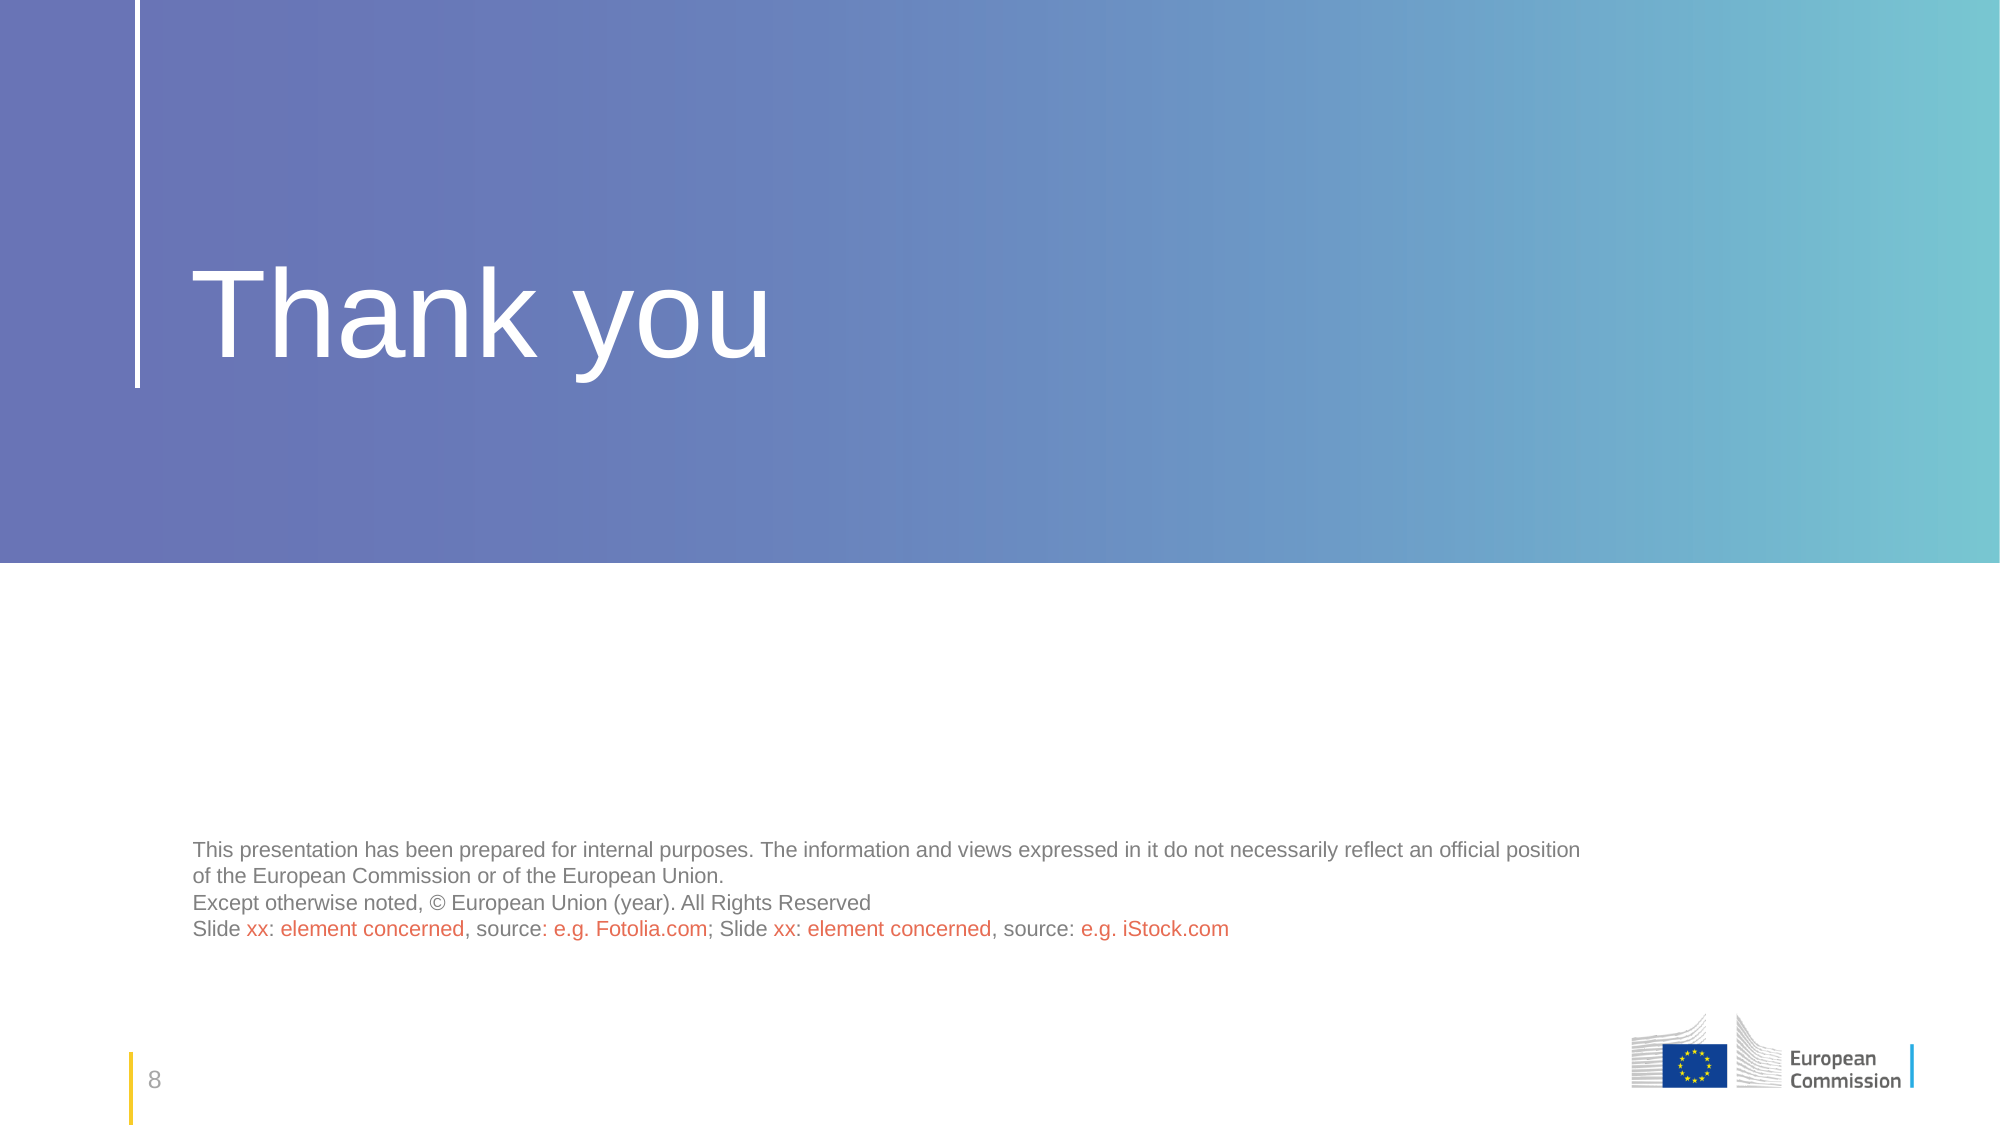

# Thank you
This presentation has been prepared for internal purposes. The information and views expressed in it do not necessarily reflect an official position
of the European Commission or of the European Union.
Except otherwise noted, © European Union (year). All Rights Reserved
Slide xx: element concerned, source: e.g. Fotolia.com; Slide xx: element concerned, source: e.g. iStock.com